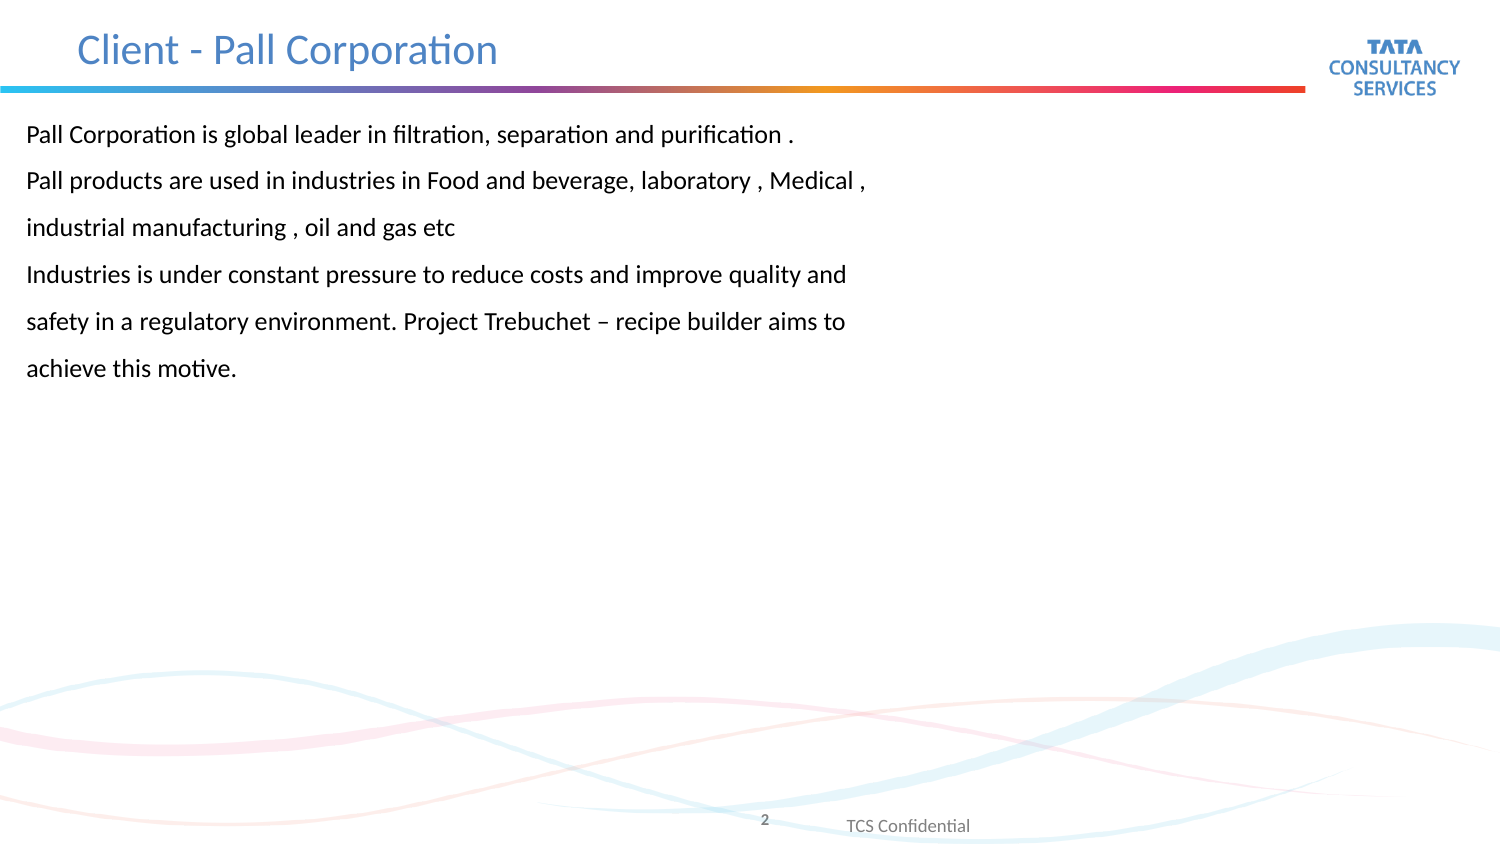

# Client - Pall Corporation
Pall Corporation is global leader in filtration, separation and purification .
Pall products are used in industries in Food and beverage, laboratory , Medical , industrial manufacturing , oil and gas etc
Industries is under constant pressure to reduce costs and improve quality and safety in a regulatory environment. Project Trebuchet – recipe builder aims to achieve this motive.